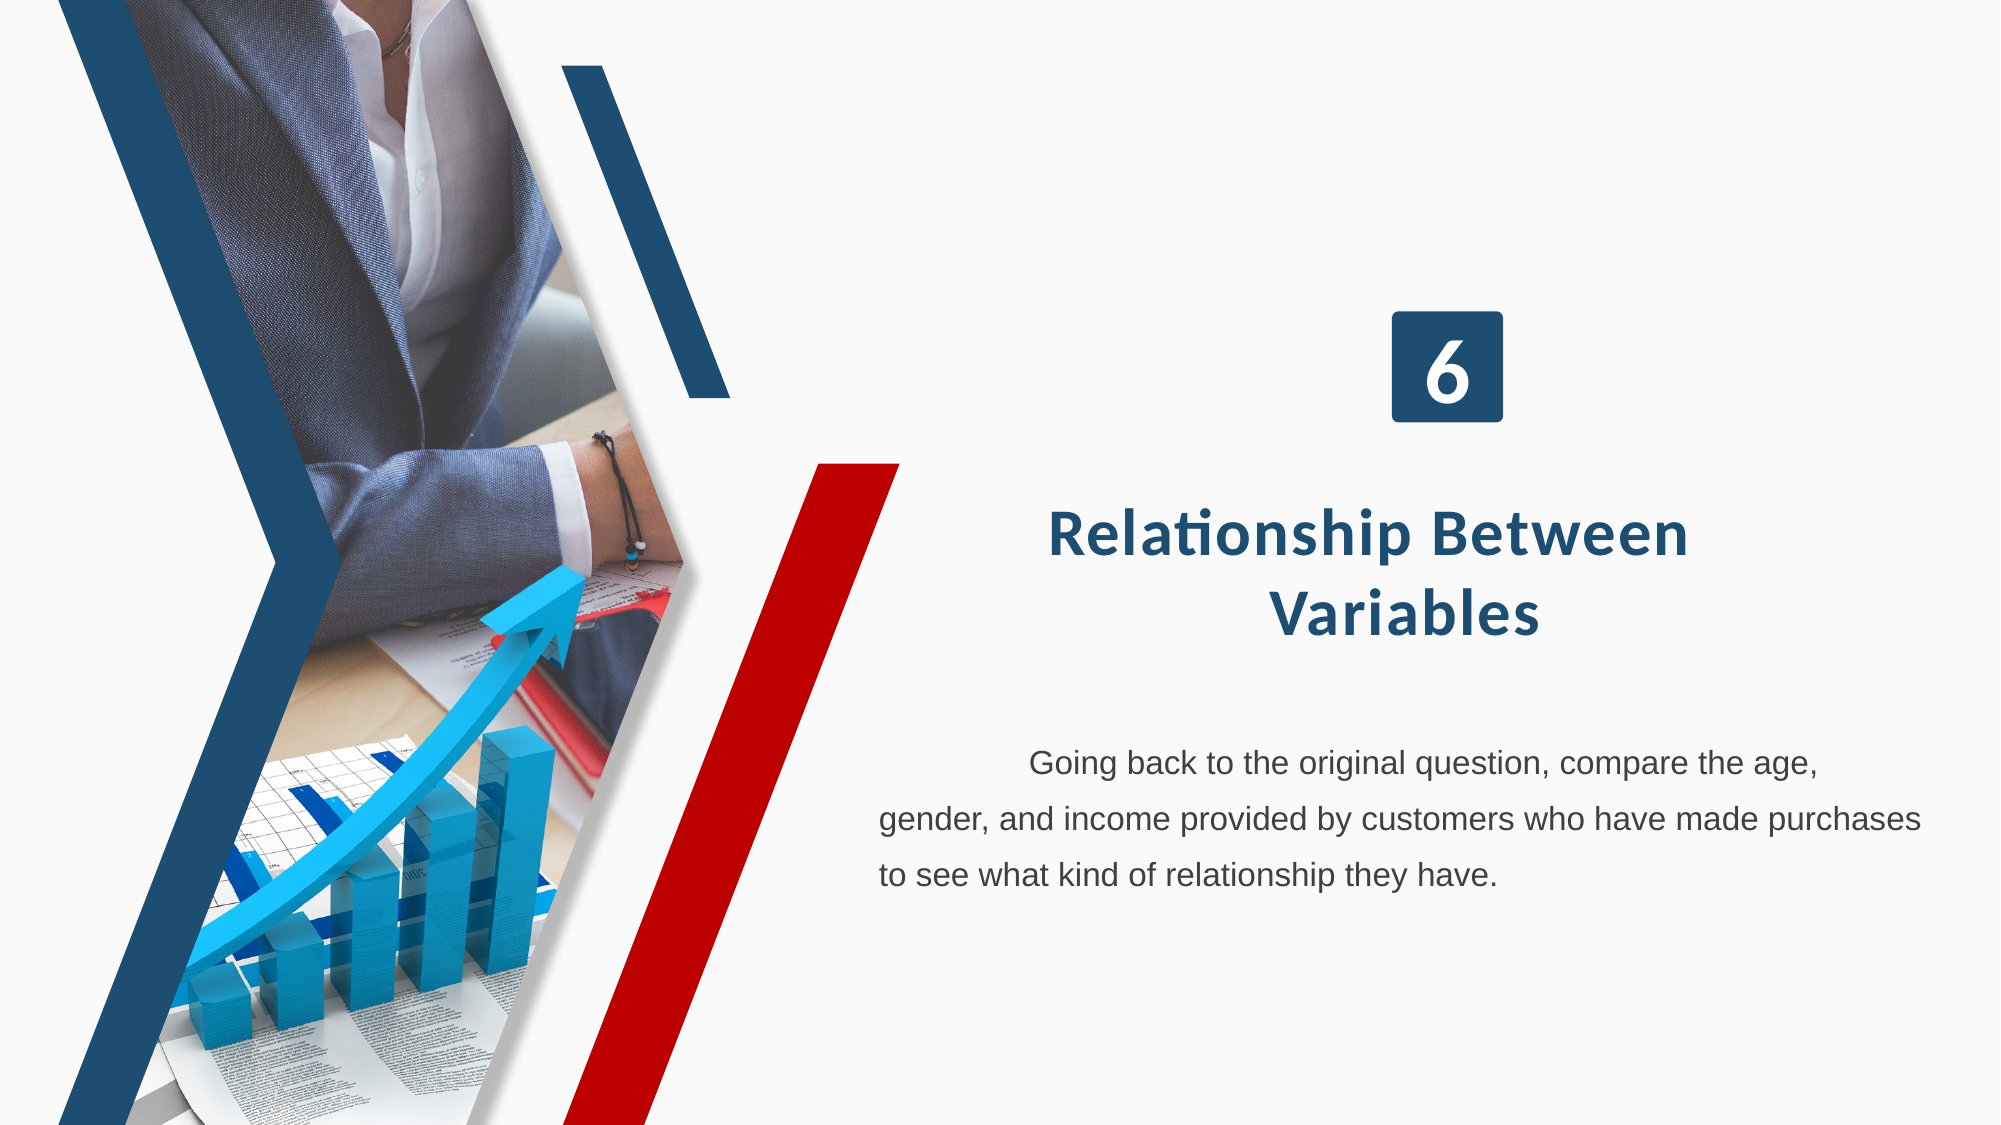

6
Relationship Between         Variables

	Going back to the original question, compare the age, gender, and income provided by customers who have made purchases to see what kind of relationship they have.